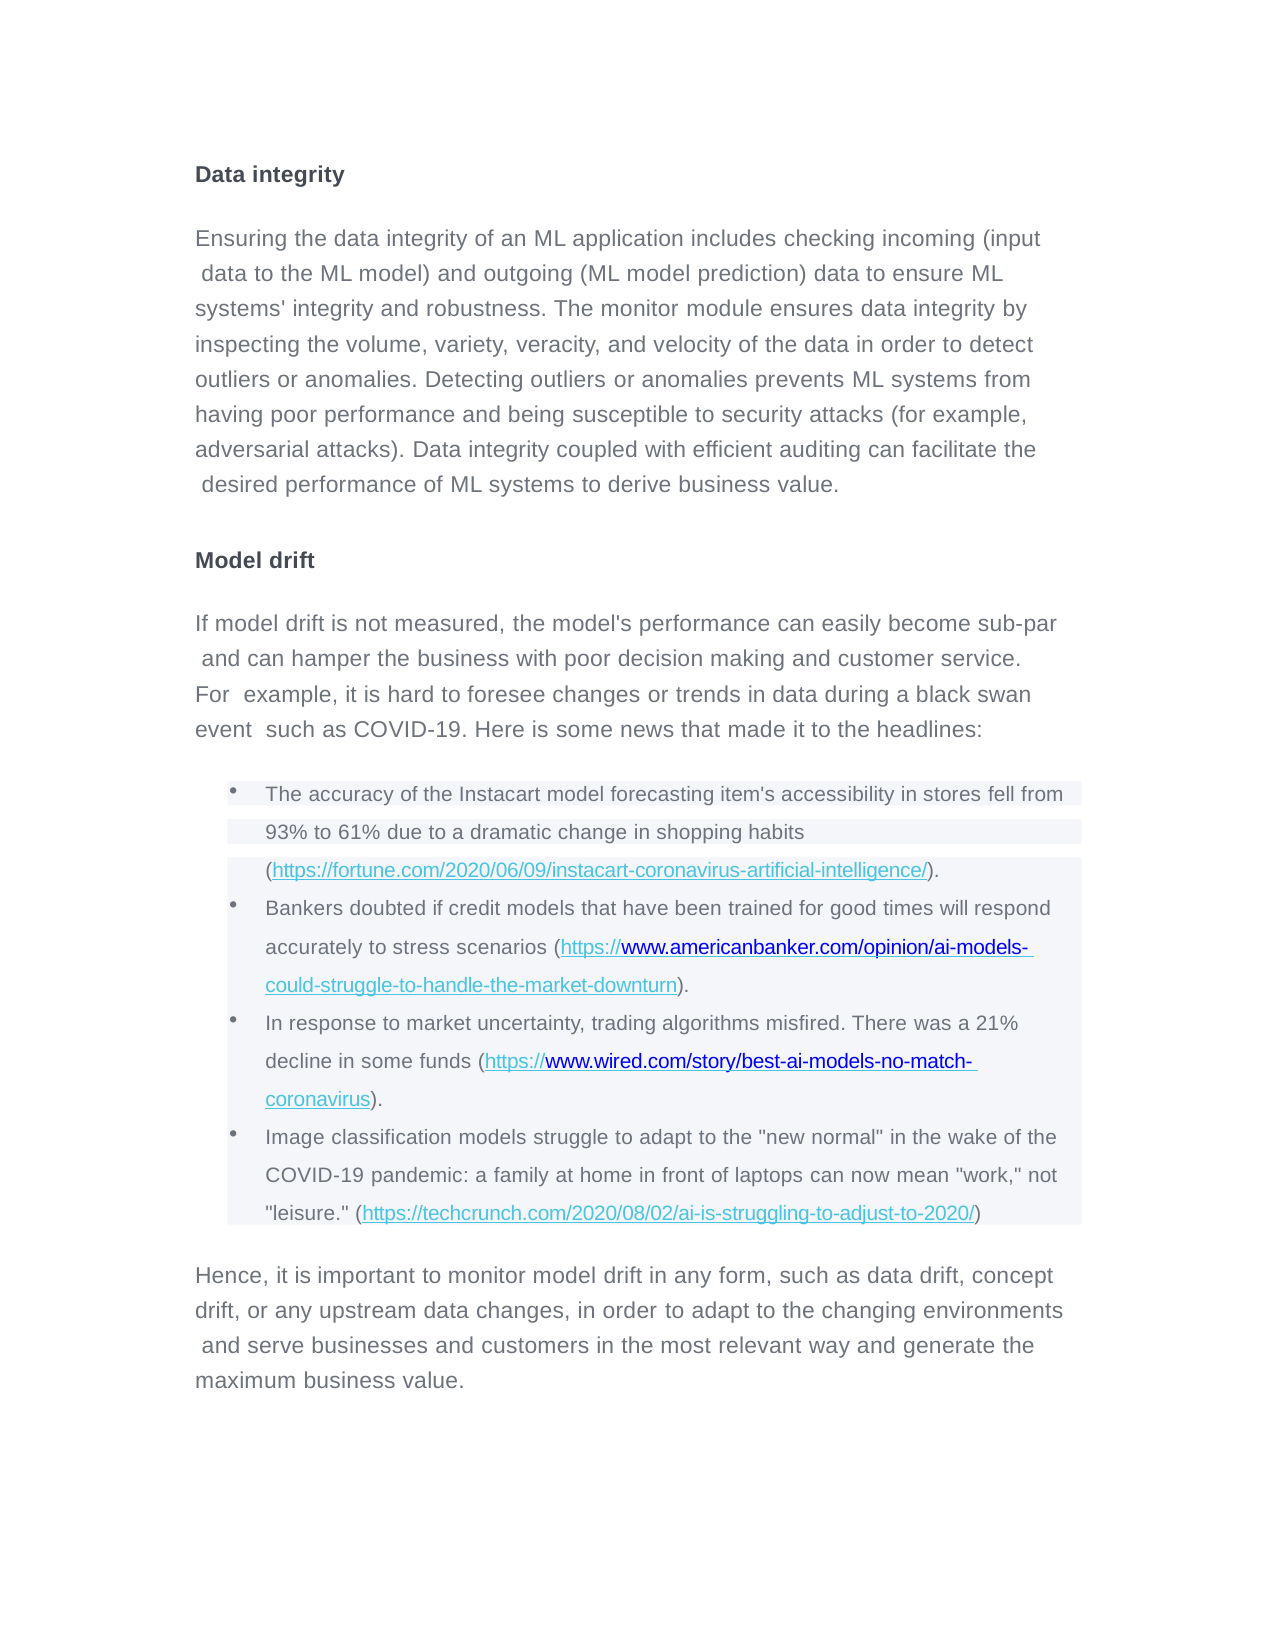

Data integrity

Ensuring the data integrity of an ML application includes checking incoming (input  data to the ML model) and outgoing (ML model prediction) data to ensure ML  systems' integrity and robustness. The monitor module ensures data integrity by  inspecting the volume, variety, veracity, and velocity of the data in order to detect  outliers or anomalies. Detecting outliers or anomalies prevents ML systems from  having poor performance and being susceptible to security attacks (for example,  adversarial attacks). Data integrity coupled with efficient auditing can facilitate the  desired performance of ML systems to derive business value.

Model drift

If model drift is not measured, the model's performance can easily become sub-par  and can hamper the business with poor decision making and customer service. For  example, it is hard to foresee changes or trends in data during a black swan event  such as COVID-19. Here is some news that made it to the headlines:
The accuracy of the Instacart model forecasting item's accessibility in stores fell from
93% to 61% due to a dramatic change in shopping habits
(https://fortune.com/2020/06/09/instacart-coronavirus-artificial-intelligence/).
Bankers doubted if credit models that have been trained for good times will respond  accurately to stress scenarios (https://www.americanbanker.com/opinion/ai-models-  could-struggle-to-handle-the-market-downturn).
In response to market uncertainty, trading algorithms misfired. There was a 21%
decline in some funds (https://www.wired.com/story/best-ai-models-no-match-  coronavirus).
Image classification models struggle to adapt to the "new normal" in the wake of the  COVID-19 pandemic: a family at home in front of laptops can now mean "work," not  "leisure." (https://techcrunch.com/2020/08/02/ai-is-struggling-to-adjust-to-2020/)
Hence, it is important to monitor model drift in any form, such as data drift, concept  drift, or any upstream data changes, in order to adapt to the changing environments  and serve businesses and customers in the most relevant way and generate the  maximum business value.